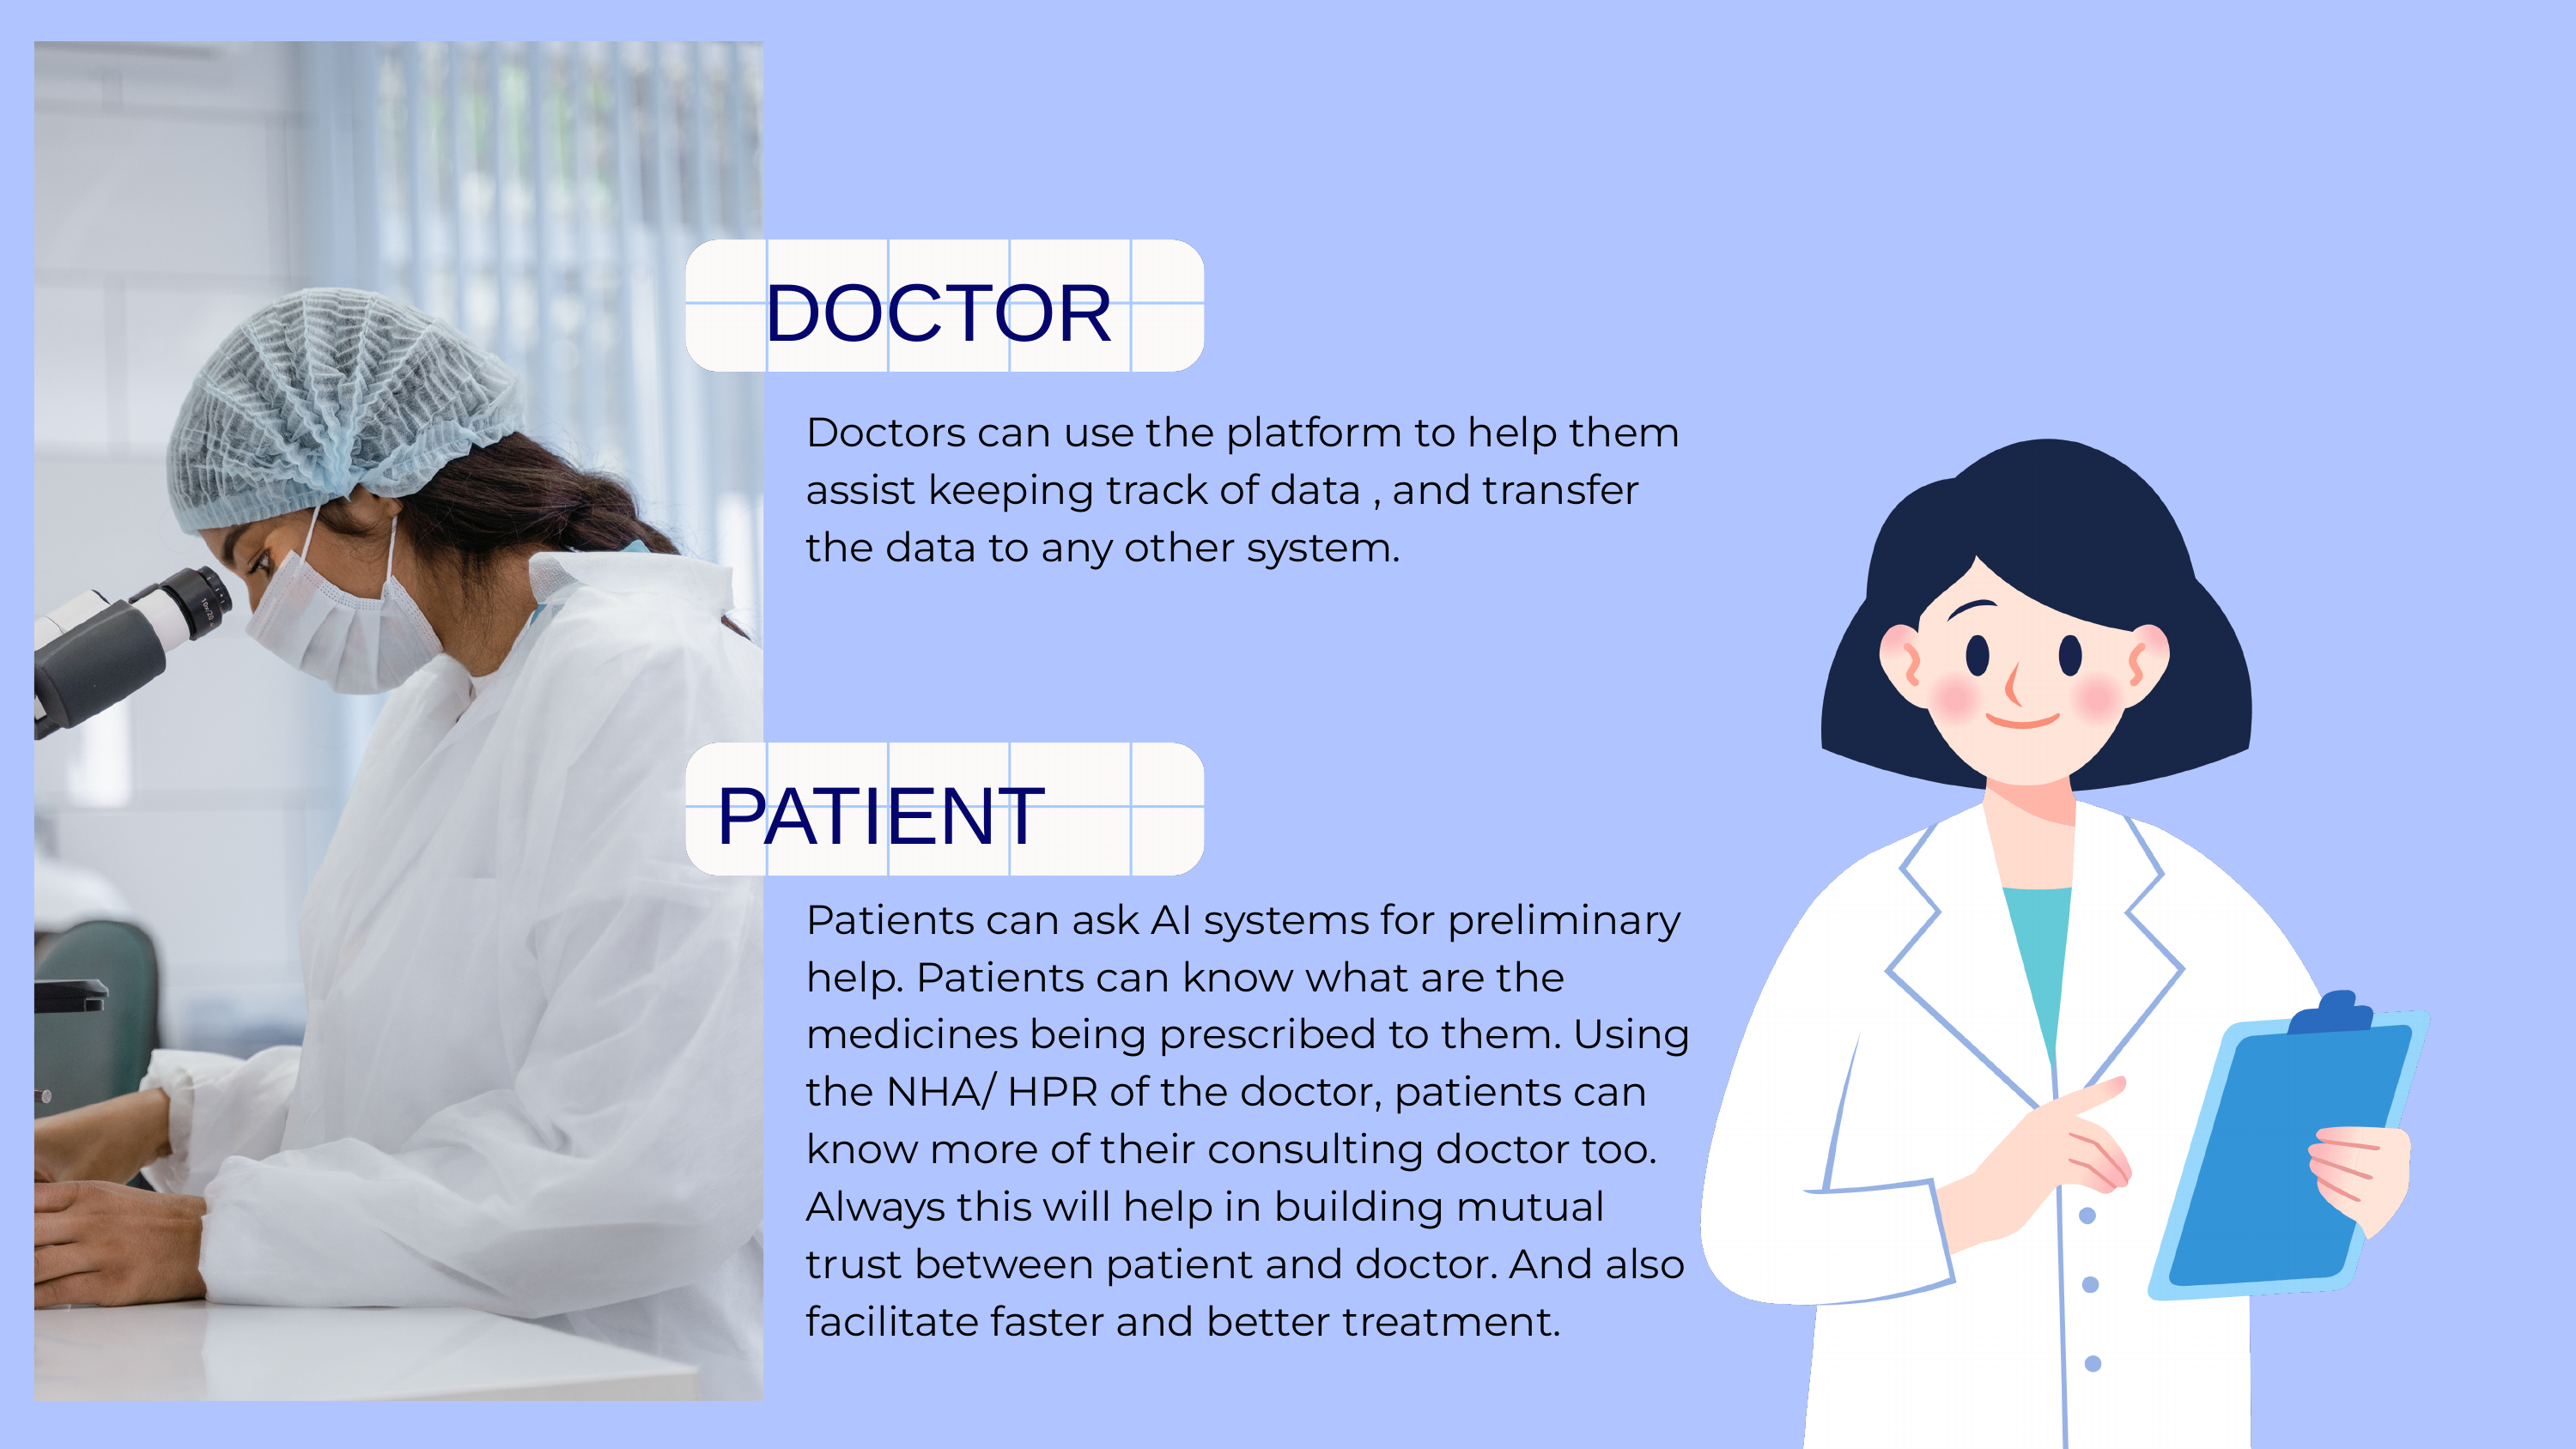

DOCTOR
Doctors can use the platform to help them assist keeping track of data , and transfer the data to any other system.

PATIENT
Patients can ask AI systems for preliminary help. Patients can know what are the medicines being prescribed to them. Using the NHA/ HPR of the doctor, patients can know more of their consulting doctor too. Always this will help in building mutual trust between patient and doctor. And also facilitate faster and better treatment.